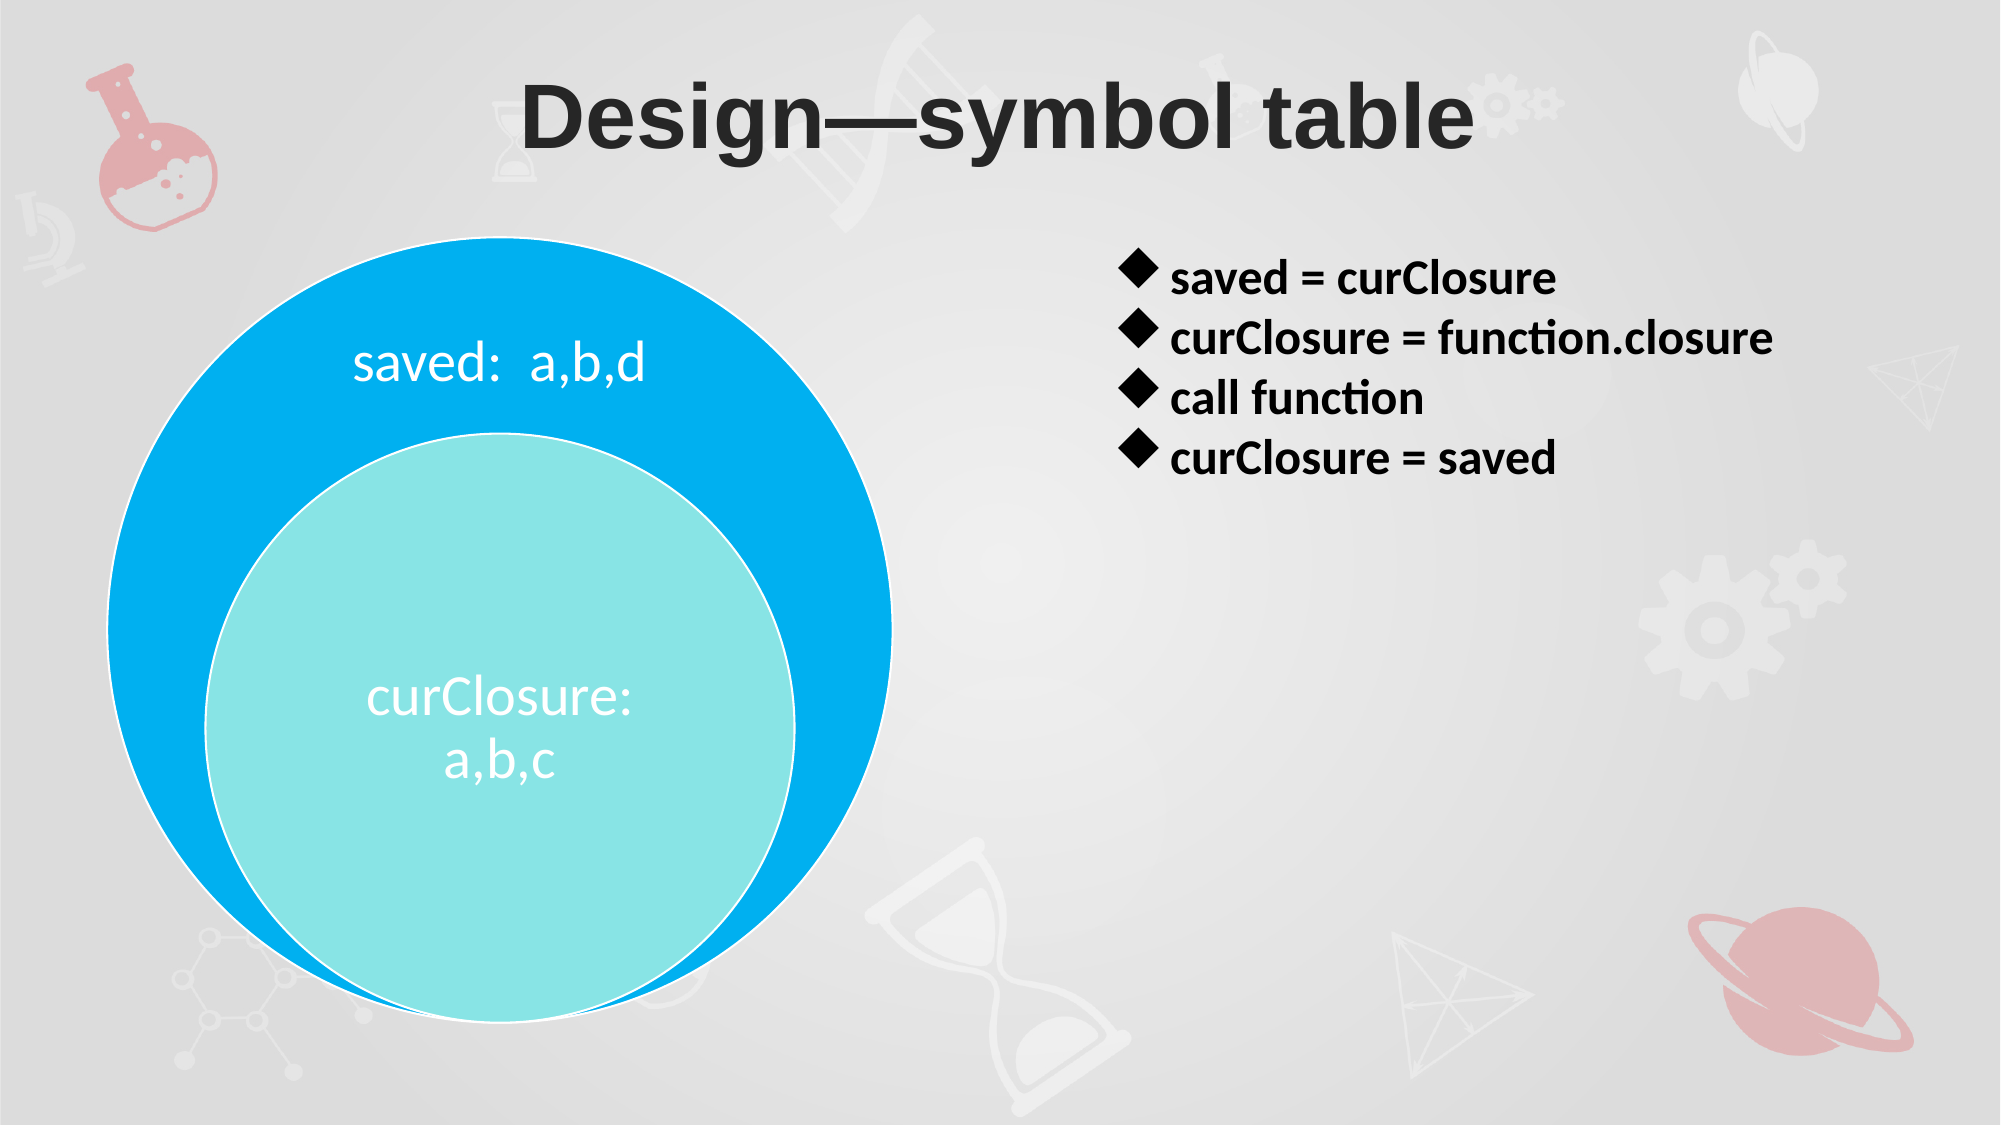

Design—symbol table
saved:  a,b,d
curClosure:
a,b,c
saved = curClosure
curClosure = function.closure
call function
curClosure = saved